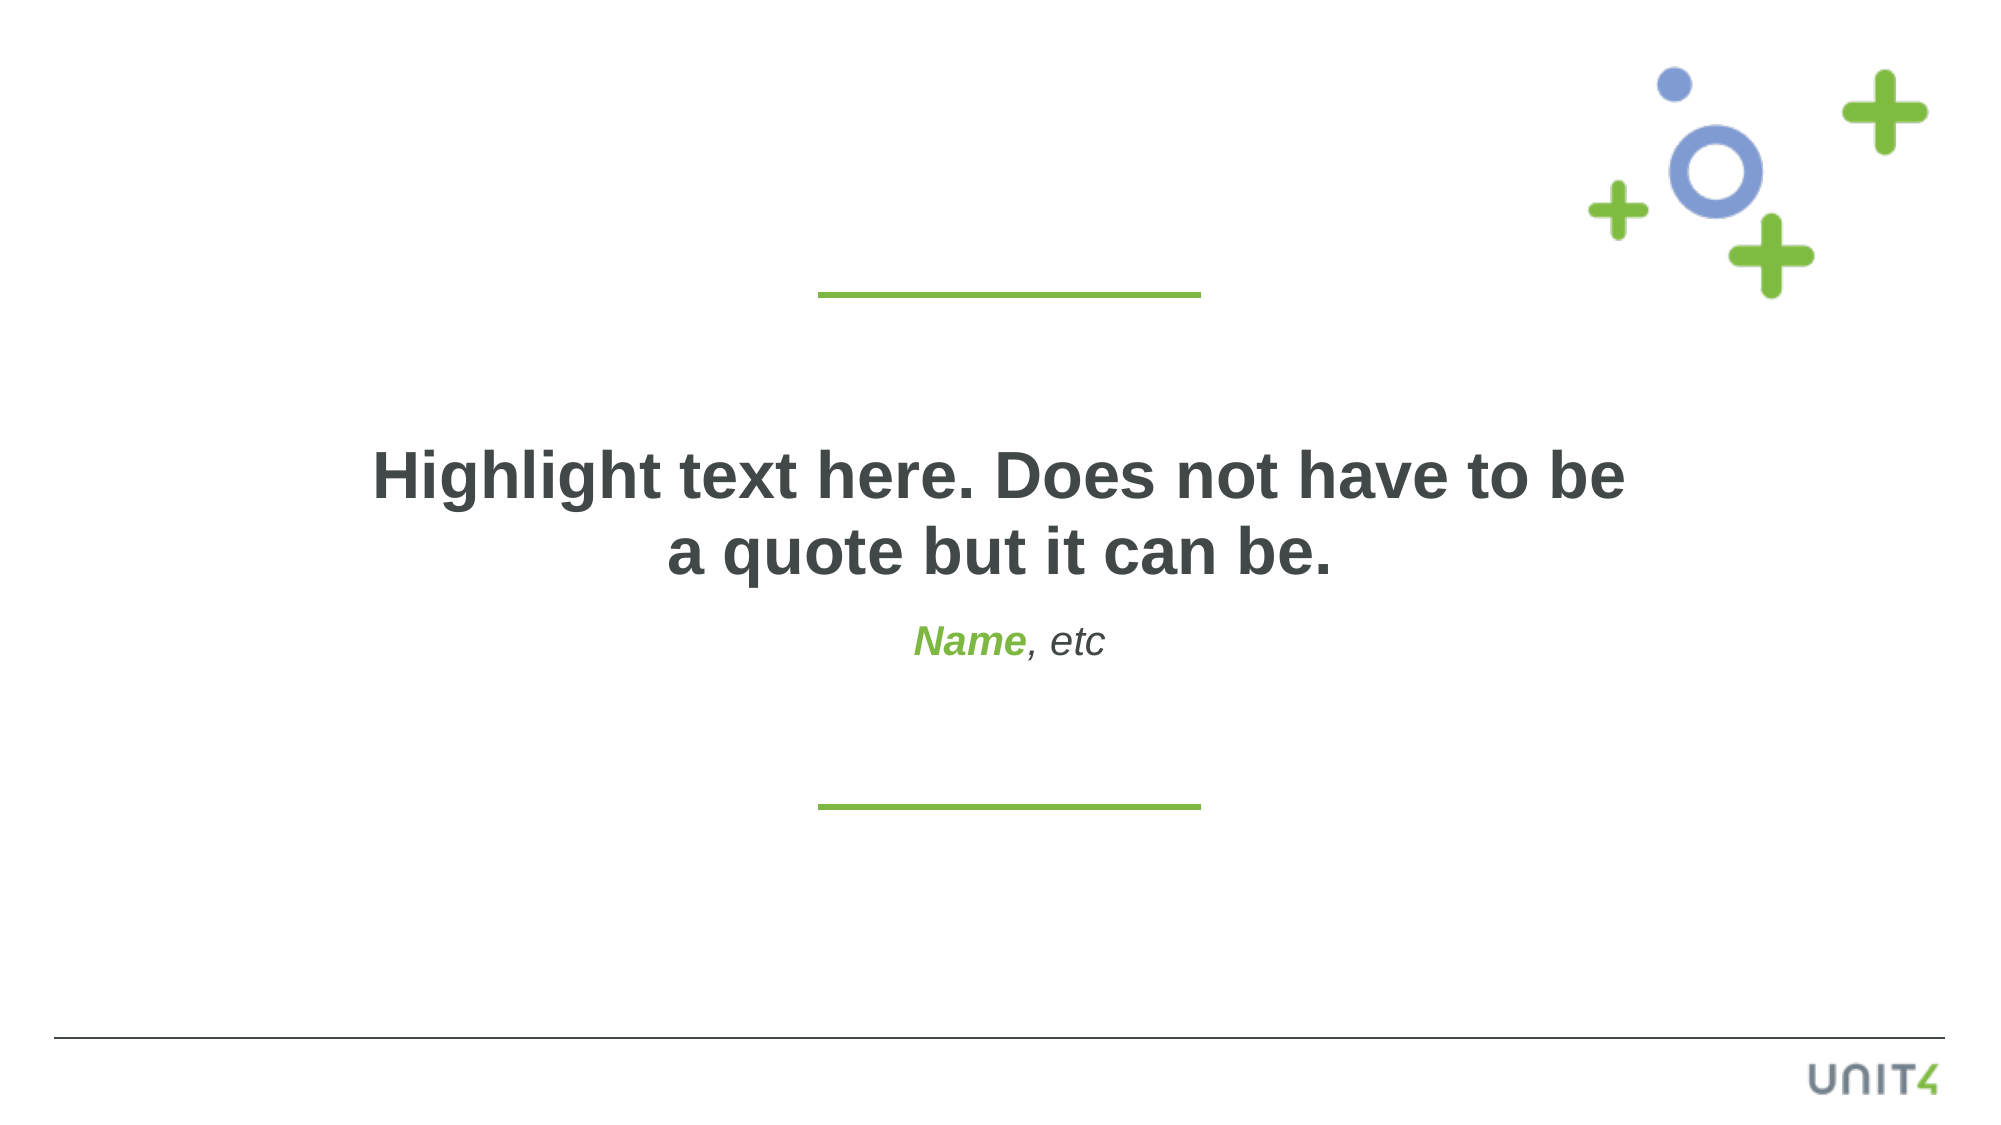

Highlight text here. Does not have to be
a quote but it can be.

Name, etc